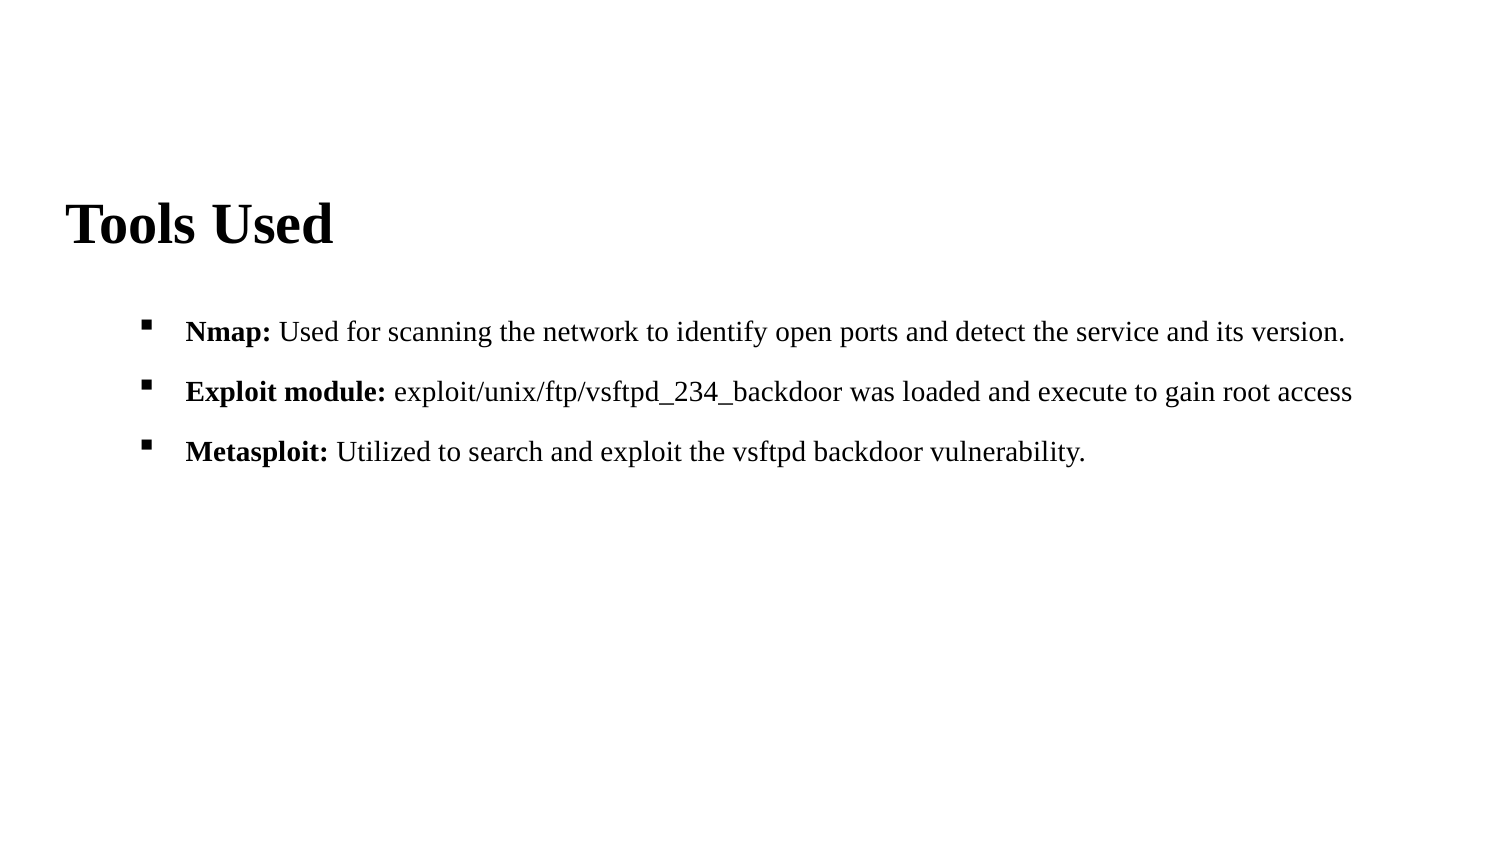

# Tools Used

Nmap: Used for scanning the network to identify open ports and detect the service and its version.
Exploit module: exploit/unix/ftp/vsftpd_234_backdoor was loaded and execute to gain root access
Metasploit: Utilized to search and exploit the vsftpd backdoor vulnerability.